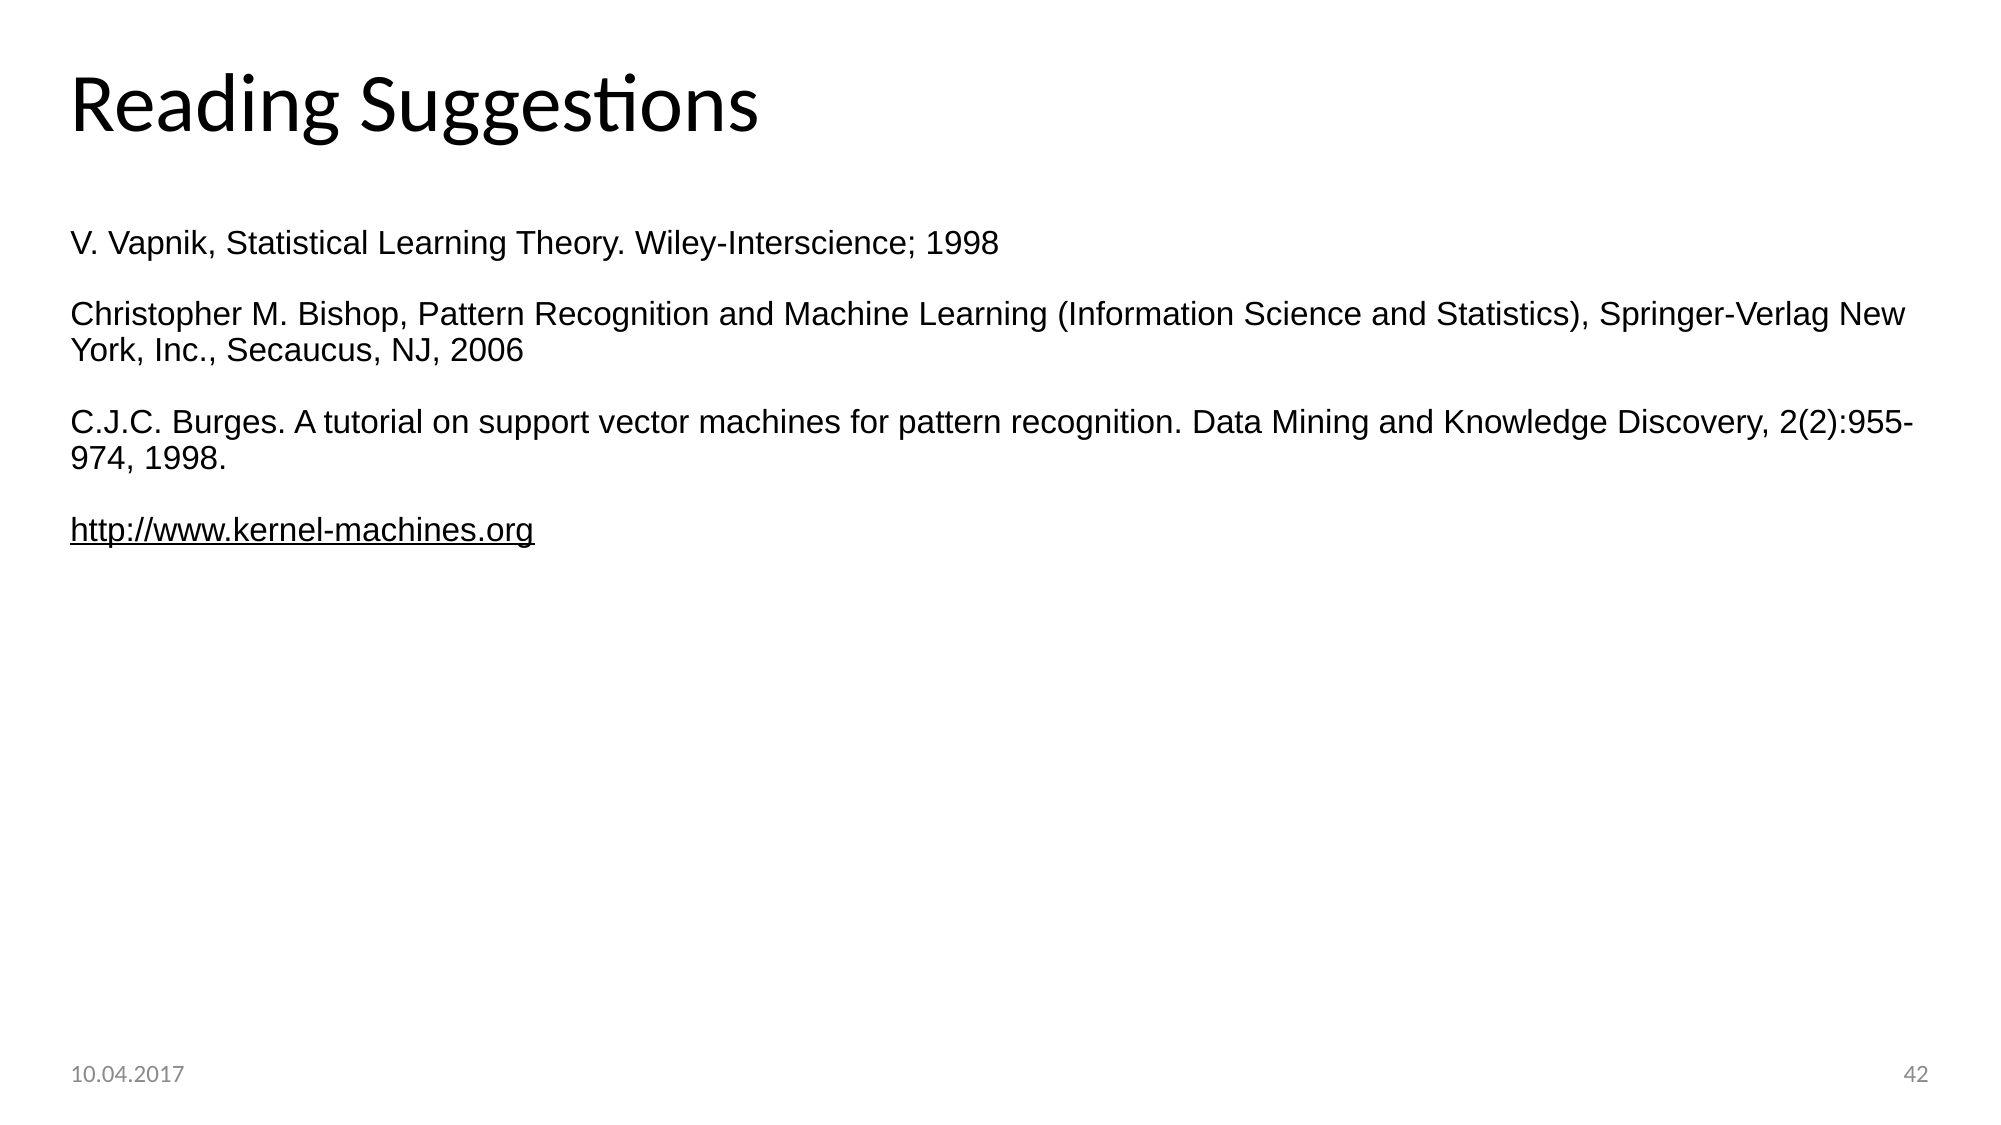

# Reading Suggestions
V. Vapnik, Statistical Learning Theory. Wiley-Interscience; 1998

Christopher M. Bishop, Pattern Recognition and Machine Learning (Information Science and Statistics), Springer-Verlag New York, Inc., Secaucus, NJ, 2006

C.J.C. Burges. A tutorial on support vector machines for pattern recognition. Data Mining and Knowledge Discovery, 2(2):955-974, 1998.

http://www.kernel-machines.org

10.04.2017
42